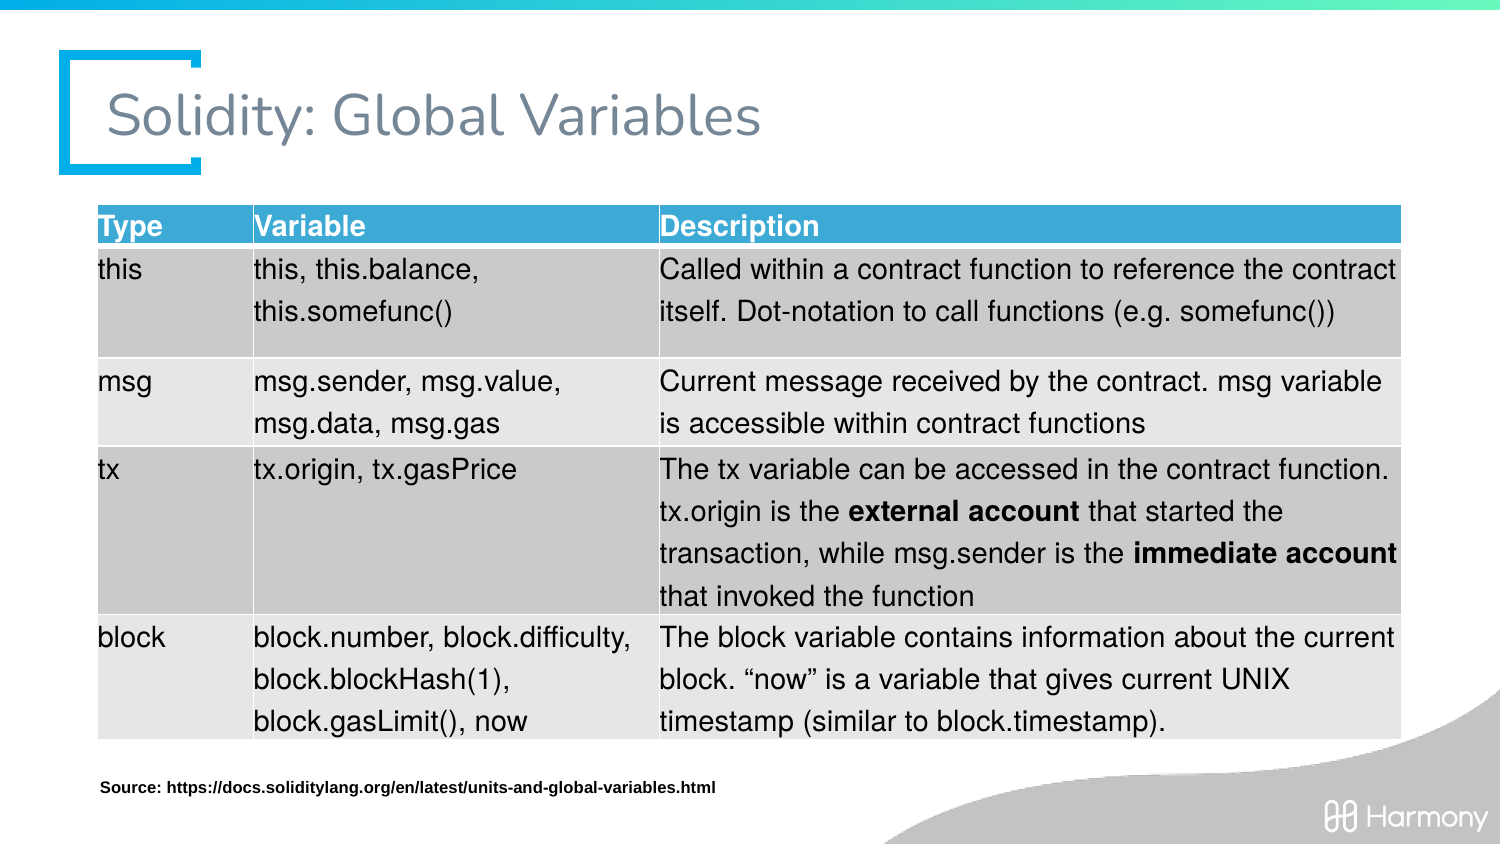

# Solidity: Global Variables

| Type | Variable | Description |
| --- | --- | --- |
| this | this, this.balance, this.somefunc() | Called within a contract function to reference the contract itself. Dot-notation to call functions (e.g. somefunc()) |
| msg | msg.sender, msg.value, msg.data, msg.gas | Current message received by the contract. msg variable is accessible within contract functions |
| tx | tx.origin, tx.gasPrice | The tx variable can be accessed in the contract function. tx.origin is the external account that started the transaction, while msg.sender is the immediate account that invoked the function |
| block | block.number, block.difficulty, block.blockHash(1), block.gasLimit(), now | The block variable contains information about the current block. “now” is a variable that gives current UNIX timestamp (similar to block.timestamp). |
Source: https://docs.soliditylang.org/en/latest/units-and-global-variables.html